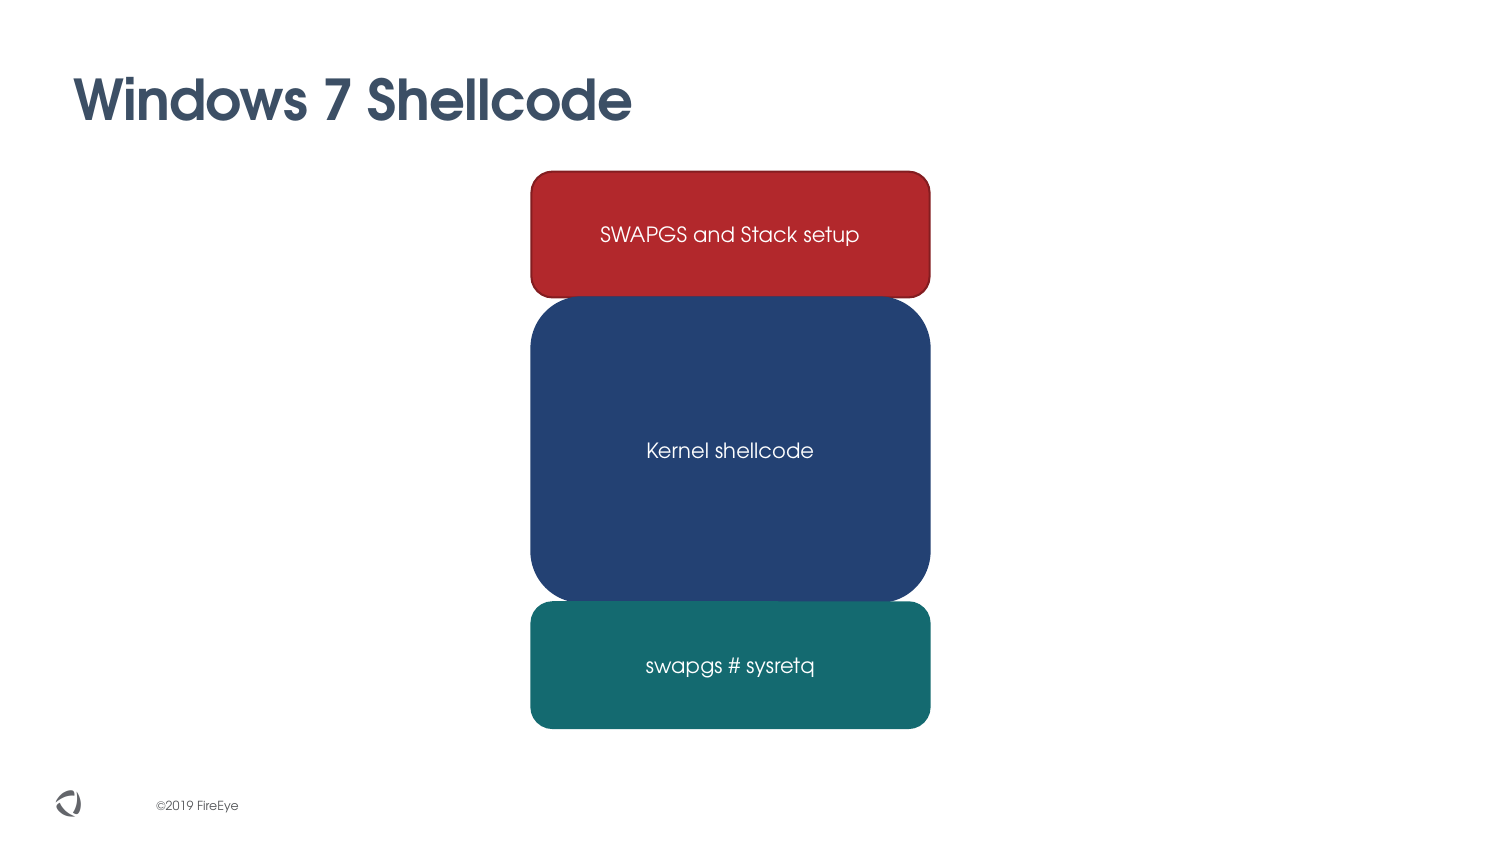

# Windows 7 Shellcode

SWAPGS and Stack setup
Kernel shellcode
swapgs # sysretq